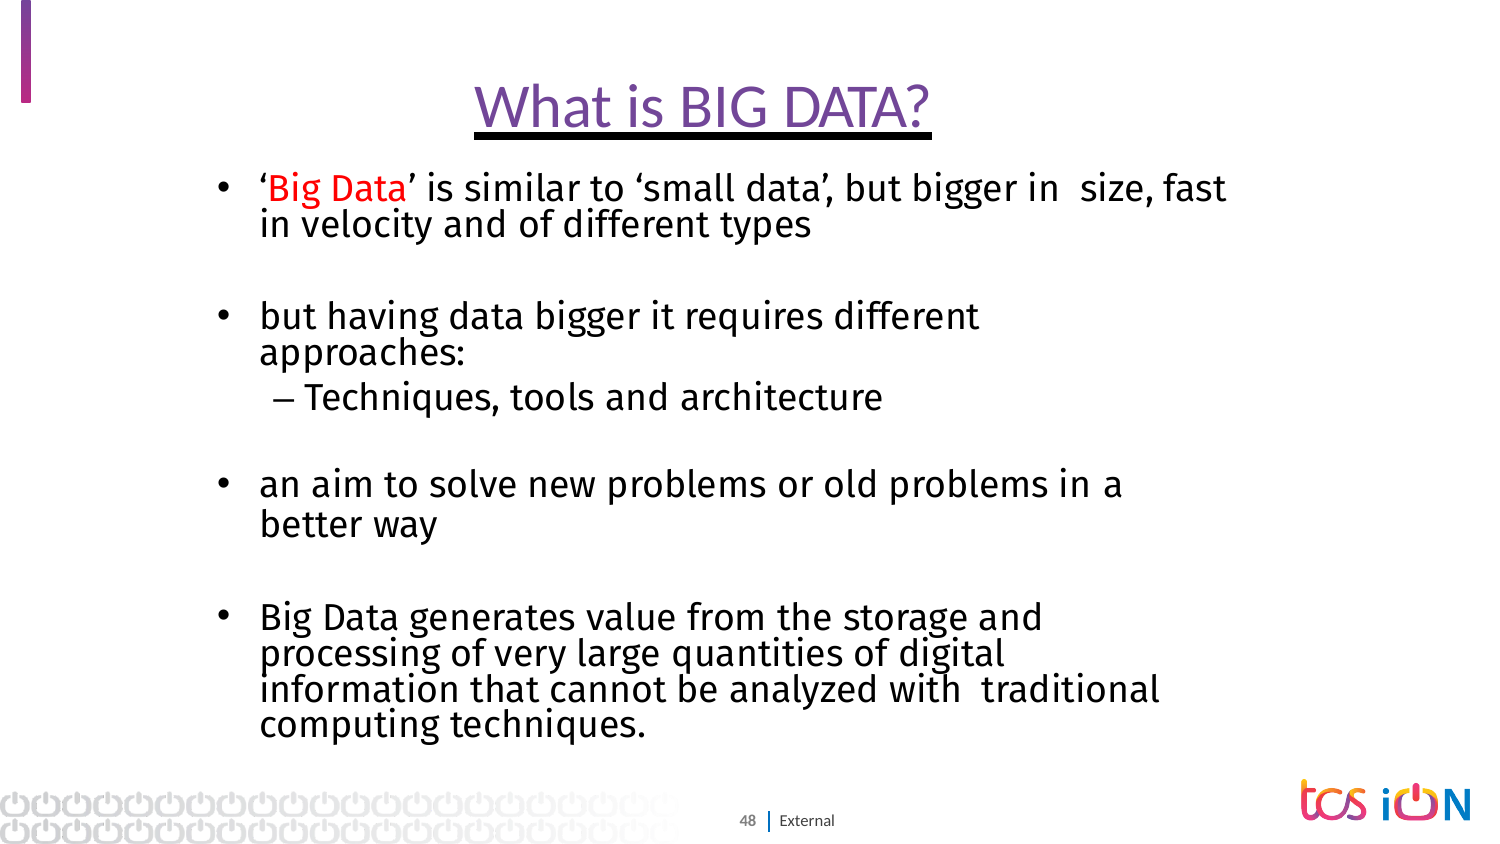

# What is BIG DATA?
‘Big Data’ is similar to ‘small data’, but bigger in  size, fast in velocity and of different types

but having data bigger it requires different  approaches:
– Techniques, tools and architecture

an aim to solve new problems or old problems in a
better way

Big Data generates value from the storage and  processing of very large quantities of digital  information that cannot be analyzed with  traditional computing techniques.